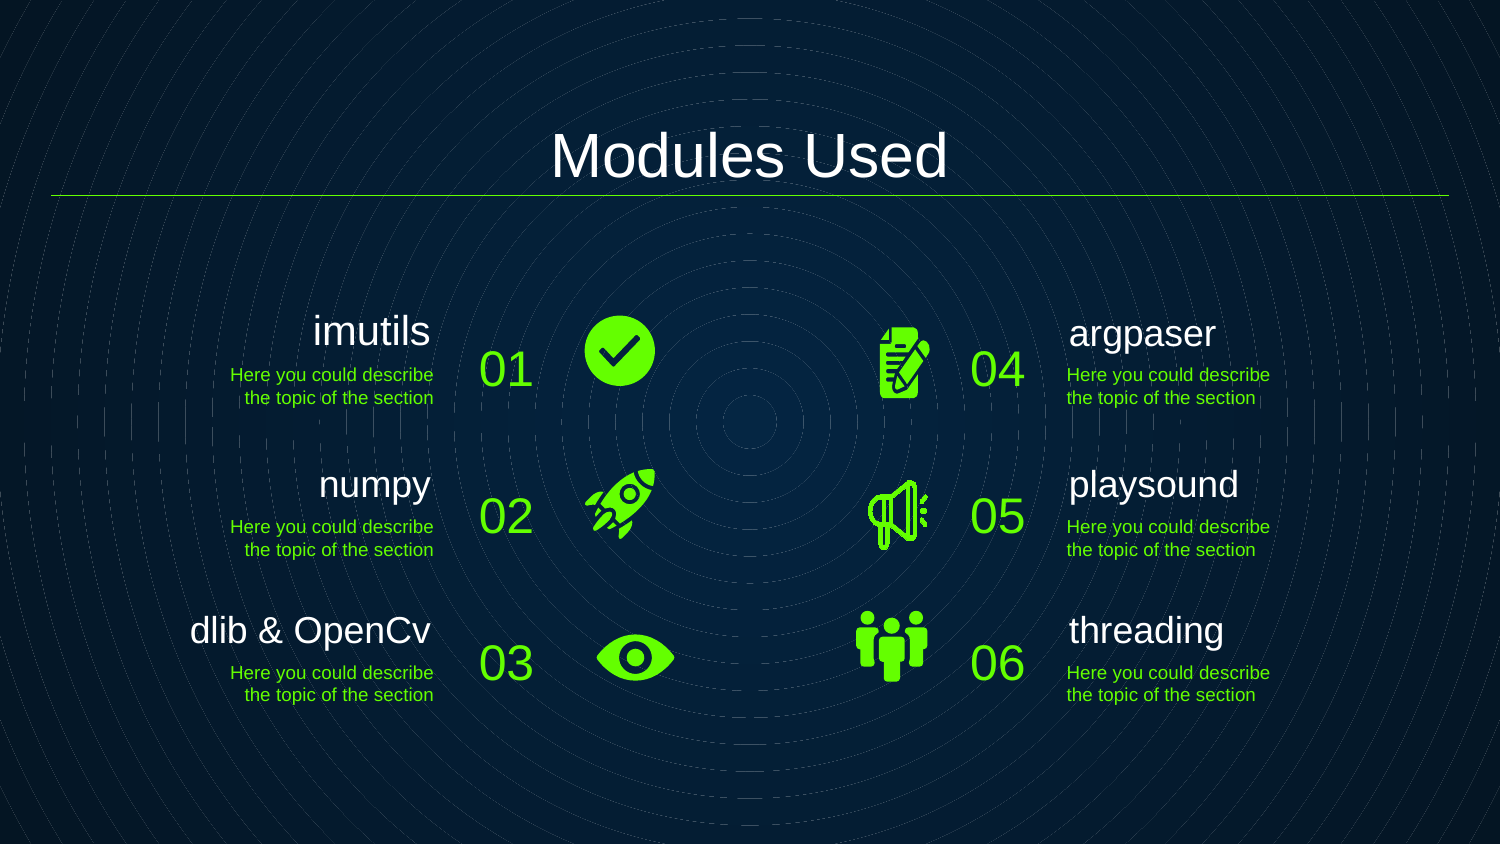

# Modules Used
01
04

imutils
argpaser
Here you could describe
the topic of the section
Here you could describe
the topic of the section
02
05

numpy
playsound
Here you could describe
the topic of the section
Here you could describe
the topic of the section
03
06

dlib & OpenCv
threading

Here you could describe
the topic of the section
Here you could describe
the topic of the section